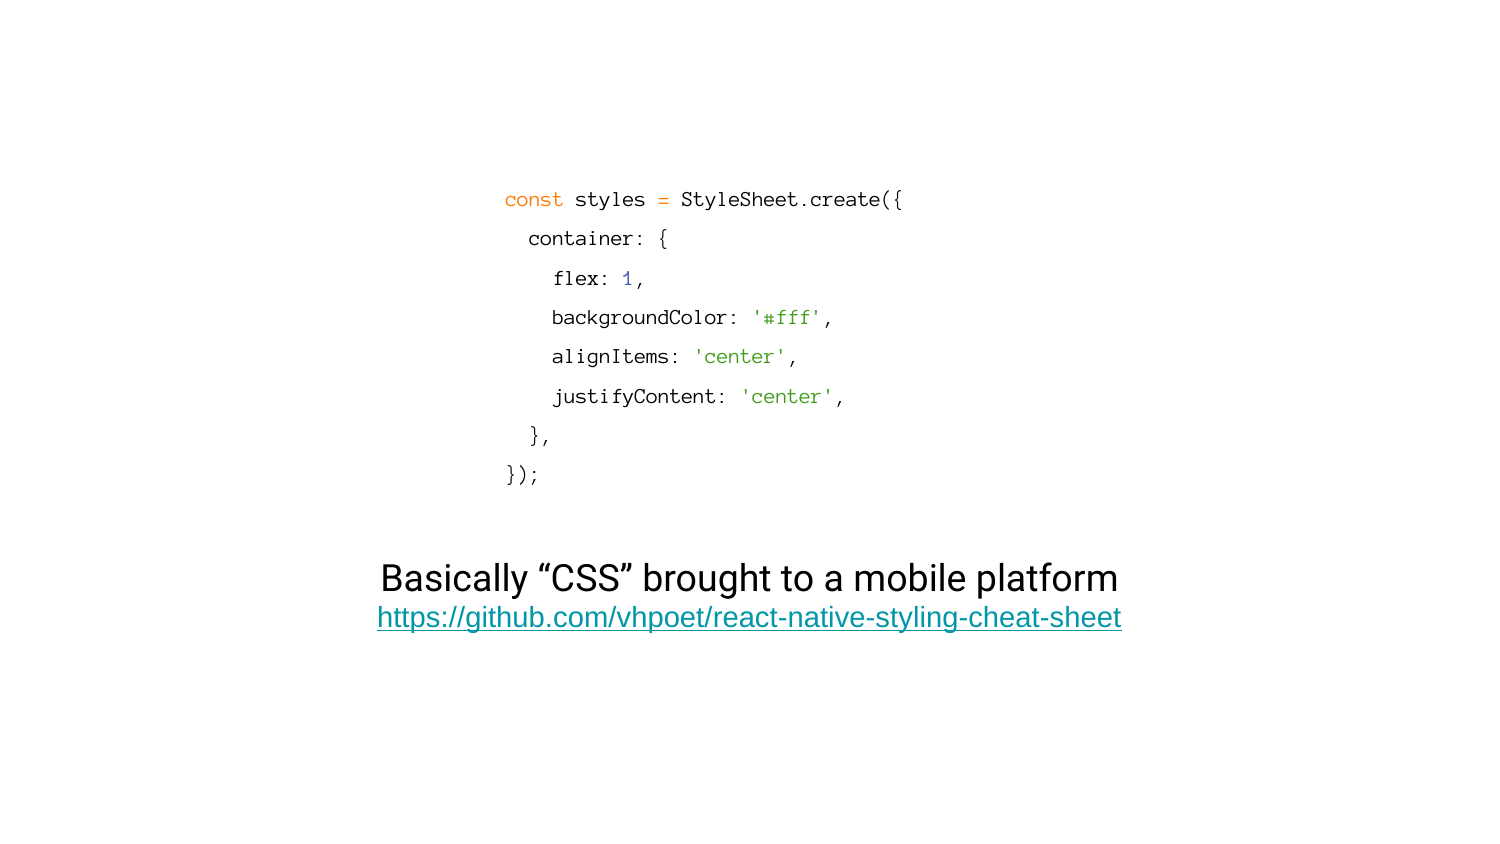

const styles = StyleSheet.create({
  container: {
    flex: 1,
    backgroundColor: '#fff',
    alignItems: 'center',
    justifyContent: 'center',
  },
});
Basically “CSS” brought to a mobile platform
https://github.com/vhpoet/react-native-styling-cheat-sheet